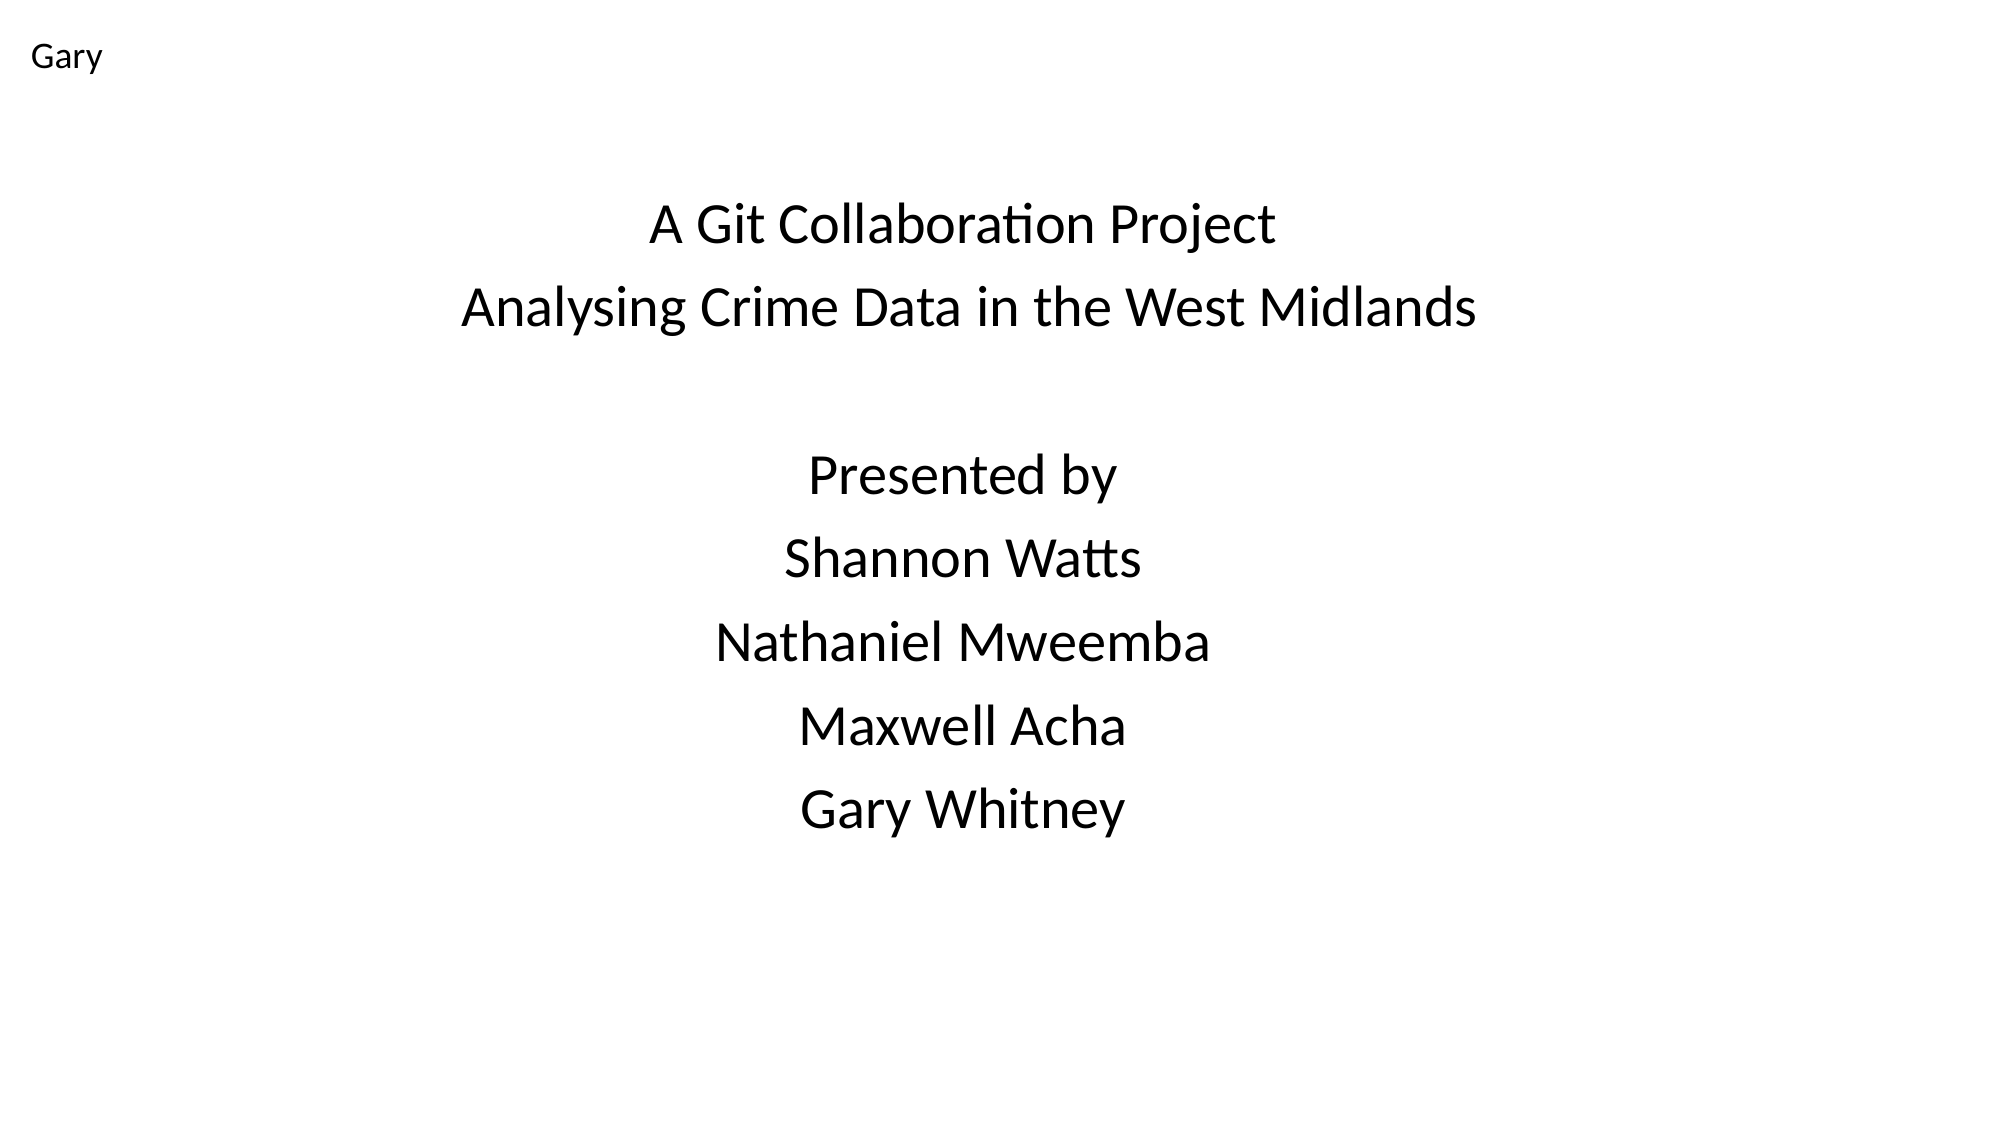

Gary
A Git Collaboration Project
 Analysing Crime Data in the West Midlands

Presented by
Shannon Watts
Nathaniel Mweemba
Maxwell Acha
Gary Whitney